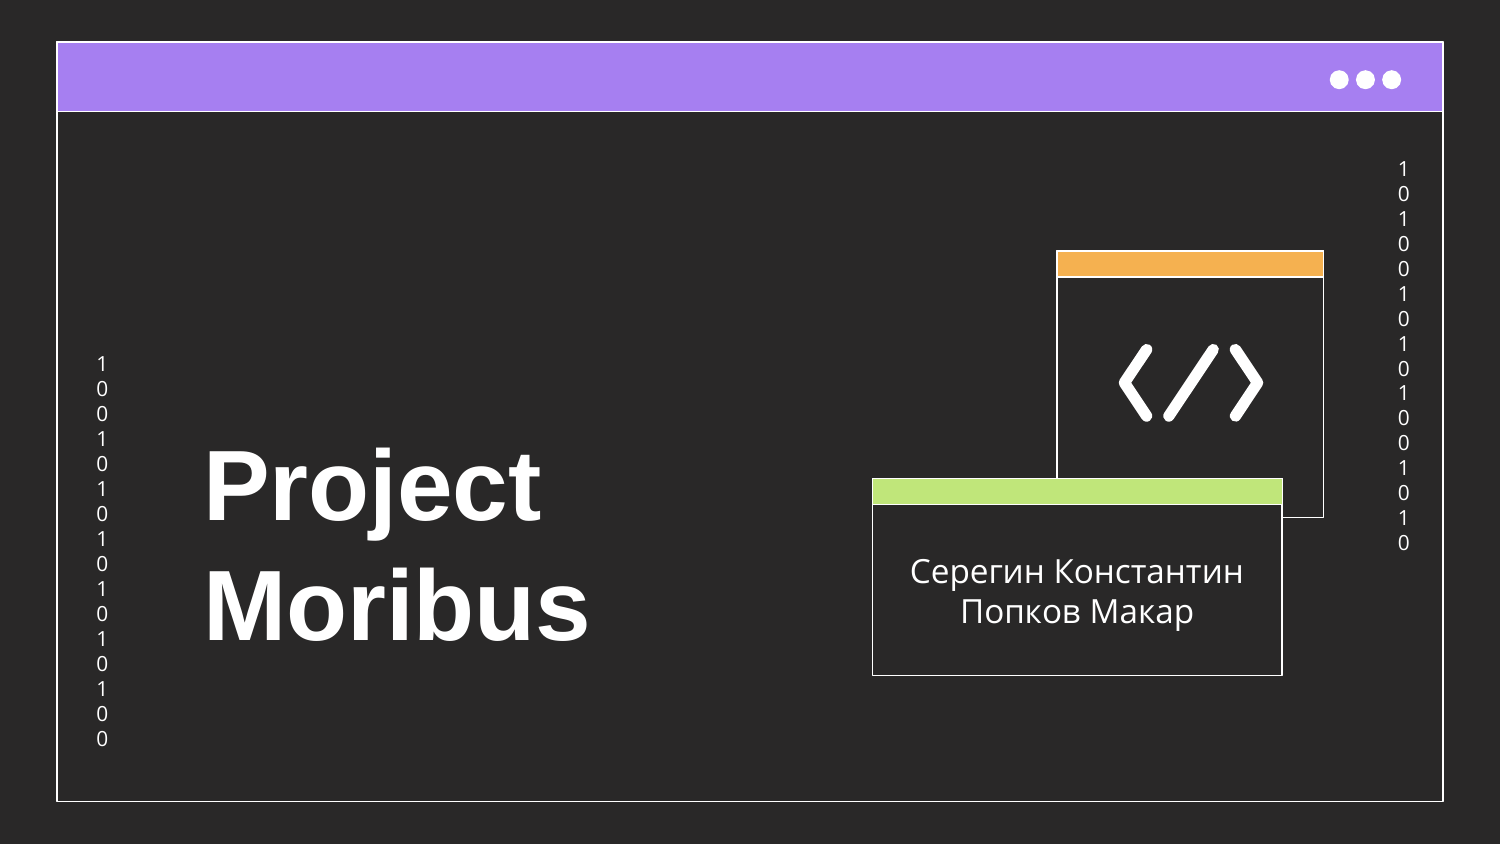

# Project Moribus

Серегин Константин
Попков Макар